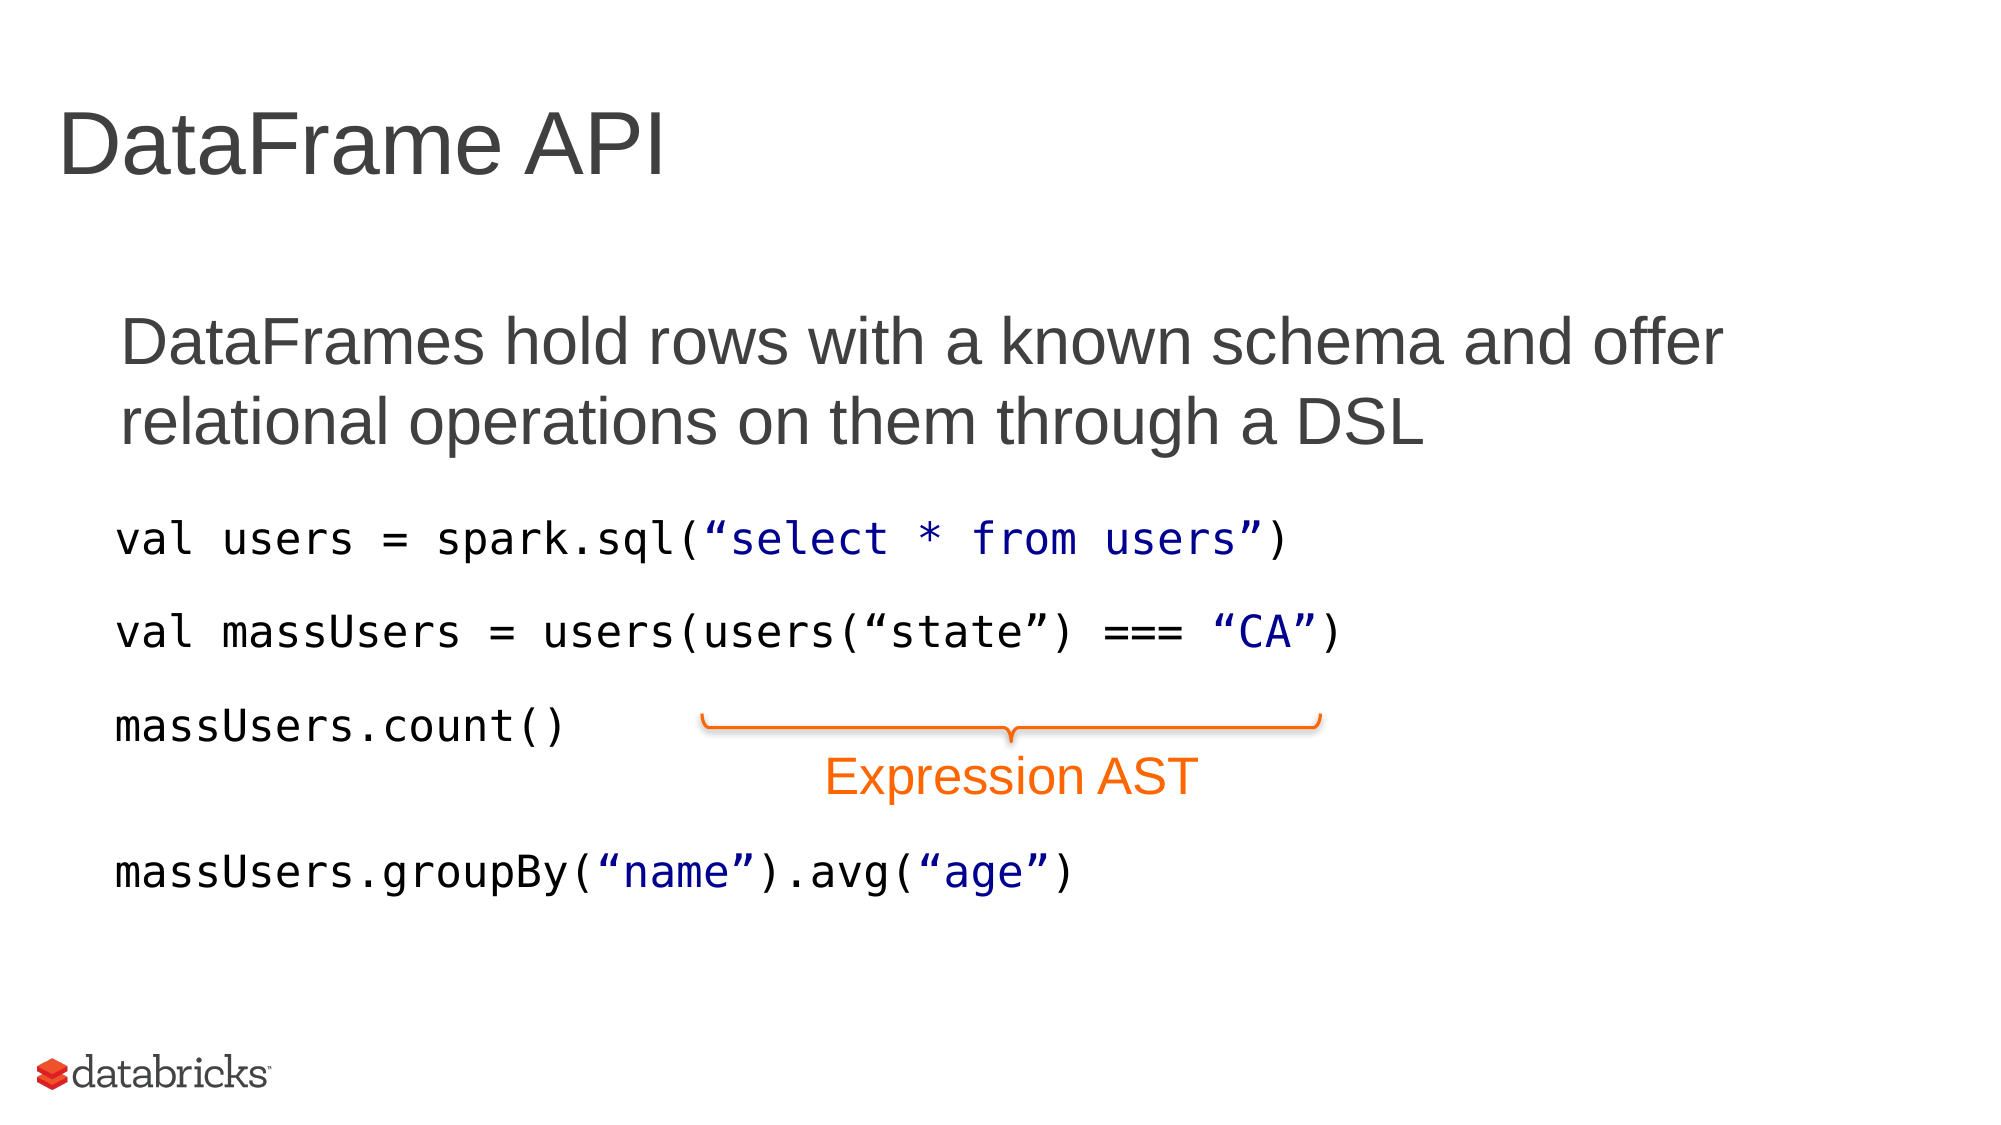

# DataFrame API
DataFrames hold rows with a known schema and offer relational operations on them through a DSL
val users = spark.sql(“select * from users”)

val massUsers = users(users(“state”) === “CA”)
massUsers.count()

massUsers.groupBy(“name”).avg(“age”)

Expression AST